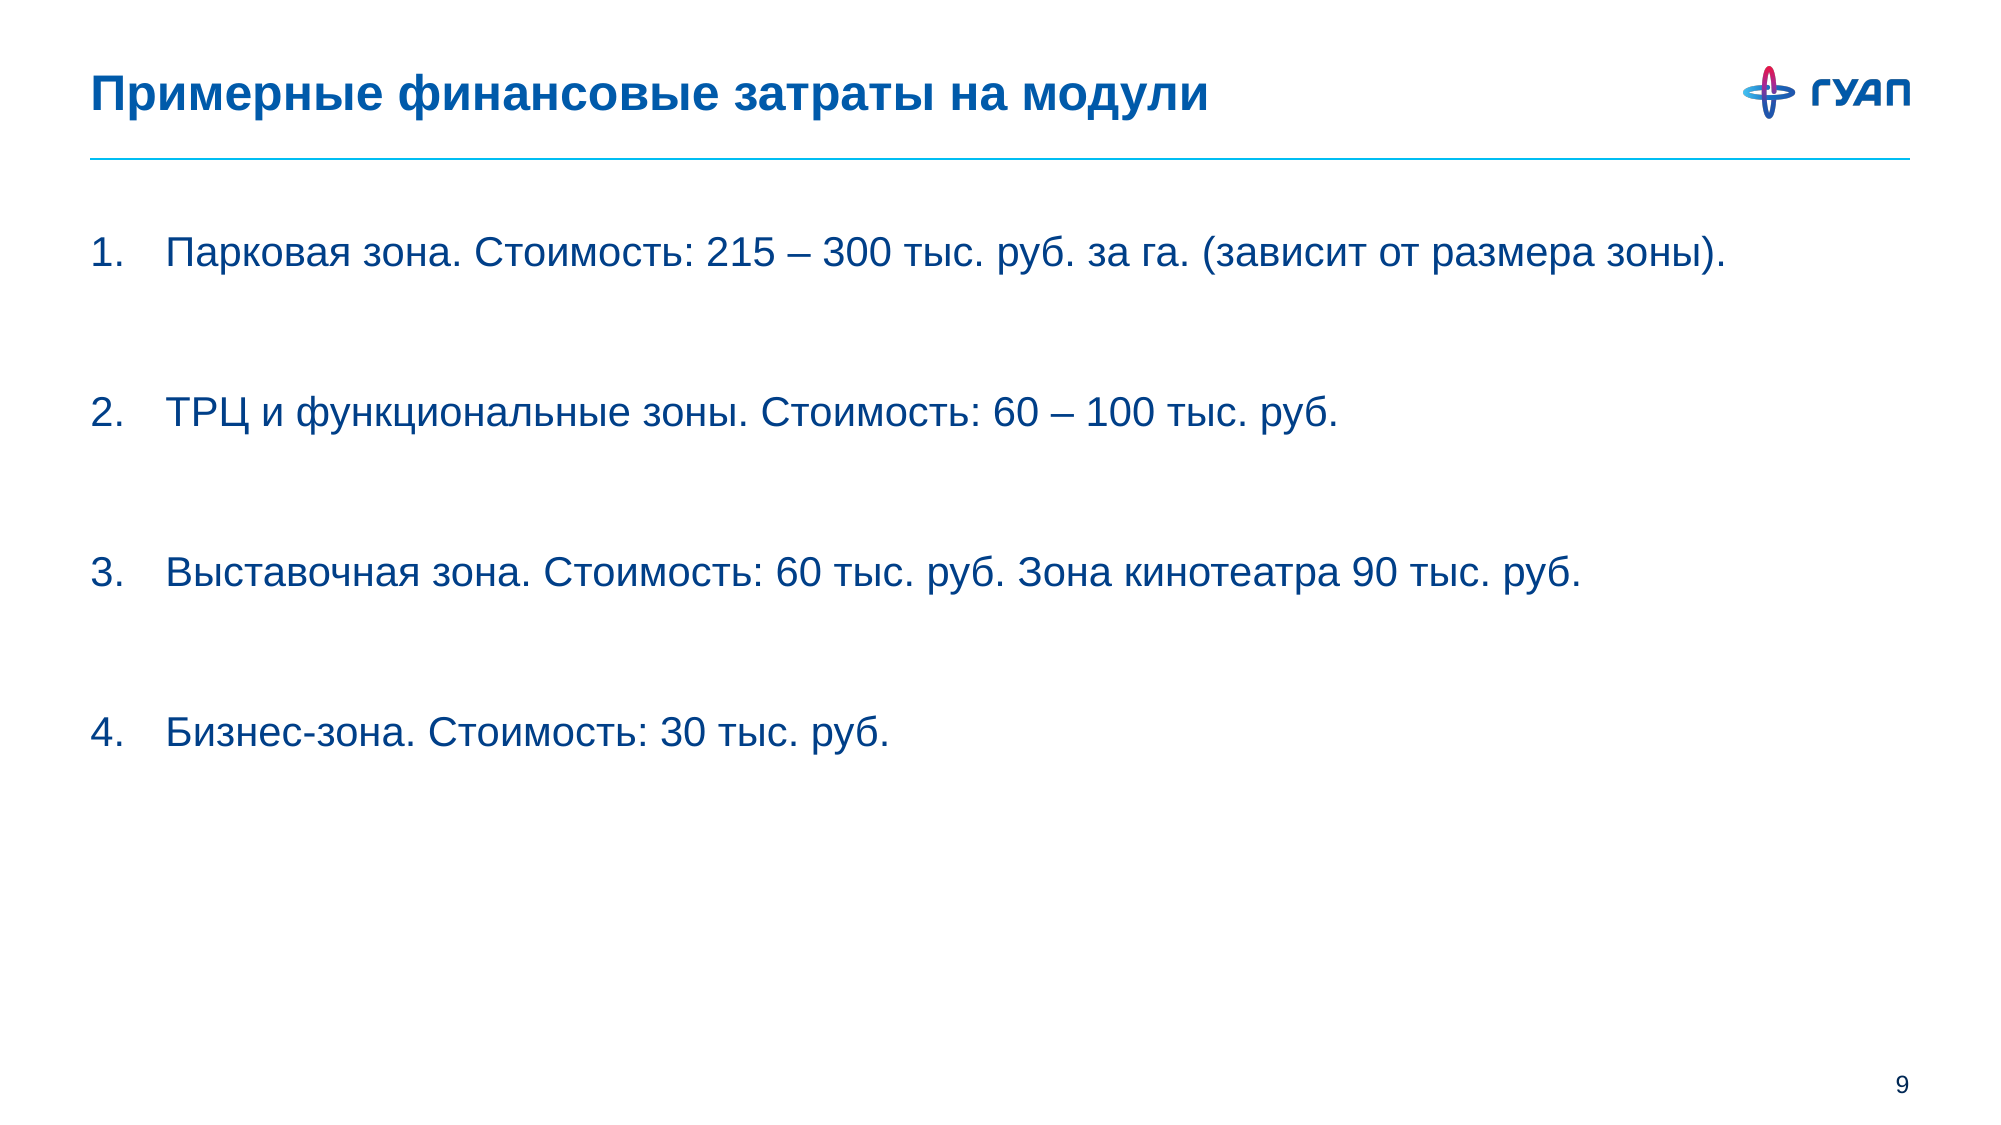

# Примерные финансовые затраты на модули
Парковая зона. Стоимость: 215 – 300 тыс. руб. за га. (зависит от размера зоны).

ТРЦ и функциональные зоны. Стоимость: 60 – 100 тыс. руб.

Выставочная зона. Стоимость: 60 тыс. руб. Зона кинотеатра 90 тыс. руб.

Бизнес-зона. Стоимость: 30 тыс. руб.